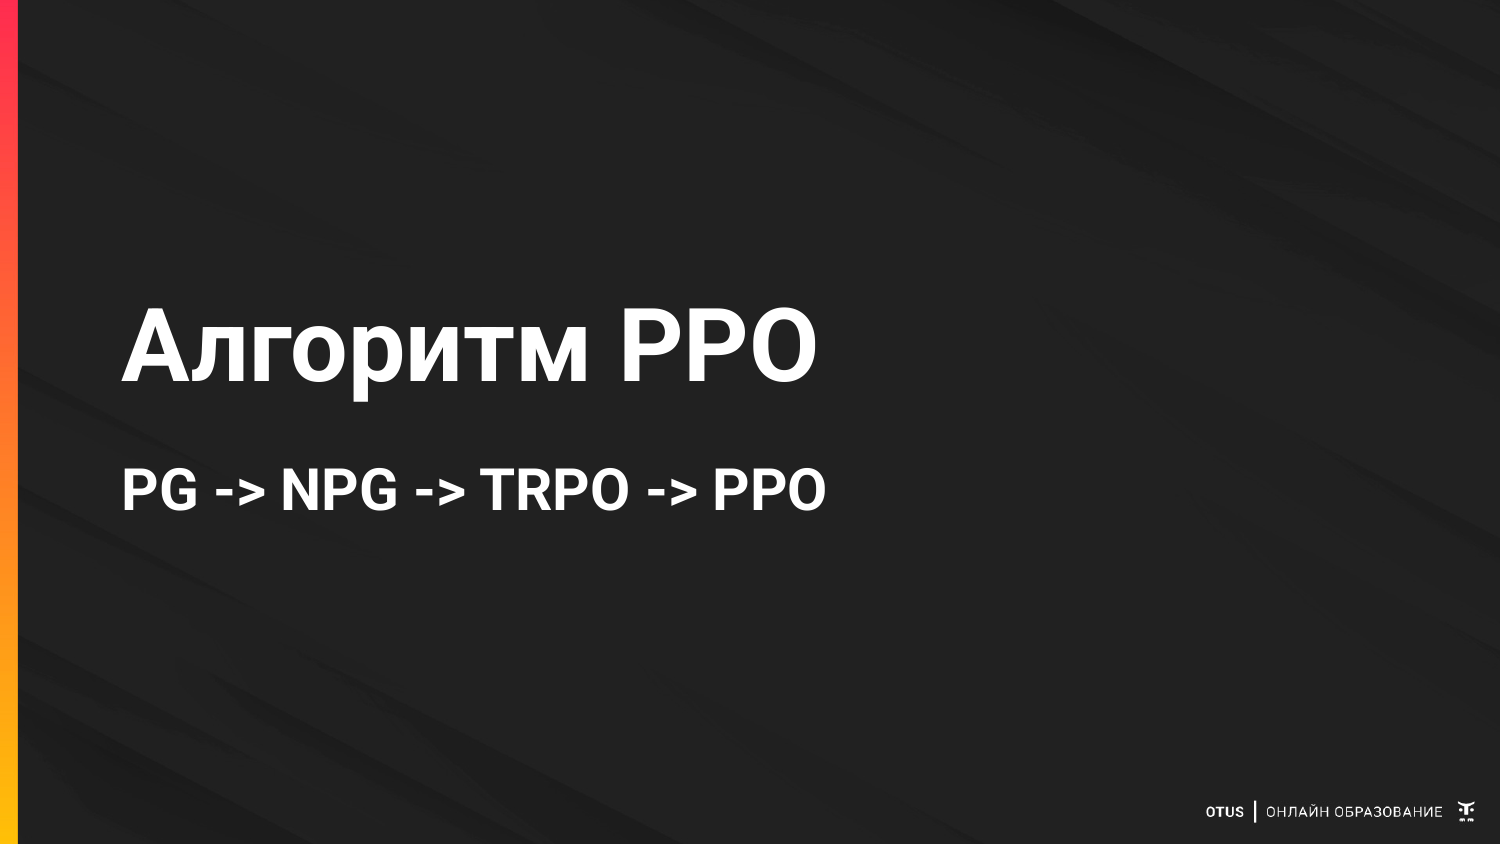

# Алгоритм PPO PG -> NPG -> TRPO -> PPO